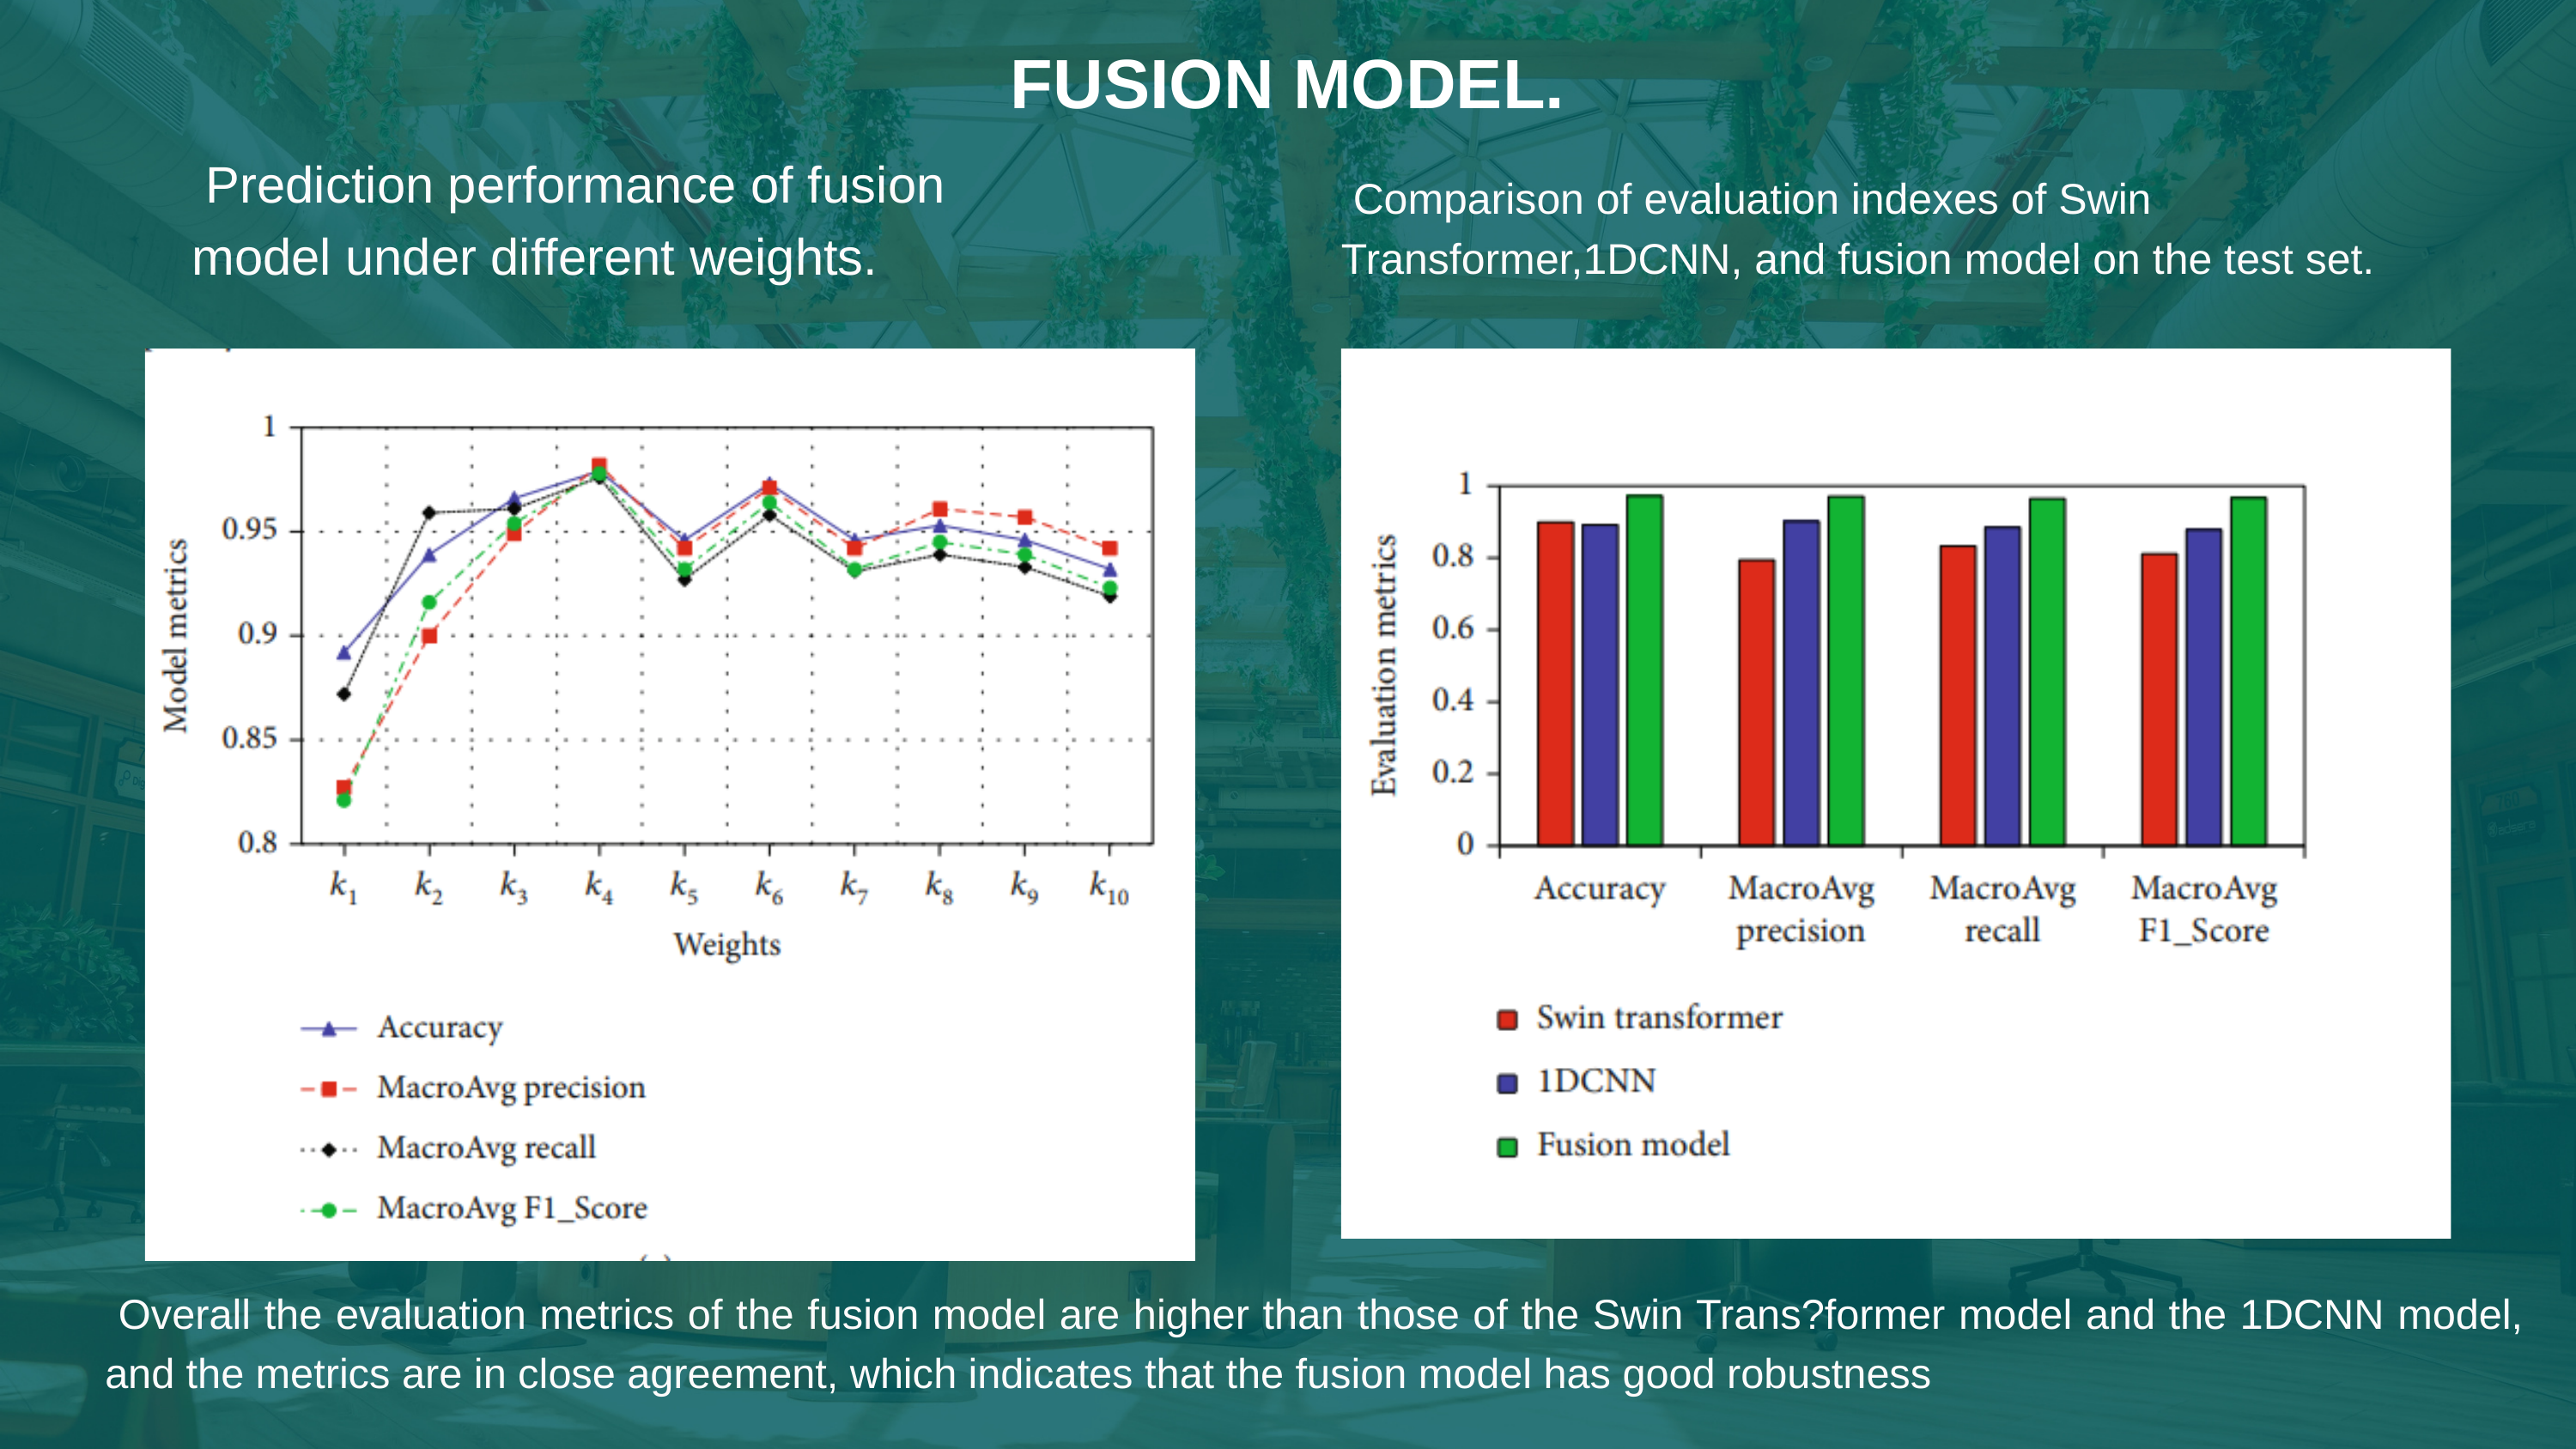

FUSION MODEL.
 Prediction performance of fusion model under different weights.
 Comparison of evaluation indexes of Swin Transformer,1DCNN, and fusion model on the test set.

 Overall the evaluation metrics of the fusion model are higher than those of the Swin Trans?former model and the 1DCNN model, and the metrics are in close agreement, which indicates that the fusion model has good robustness